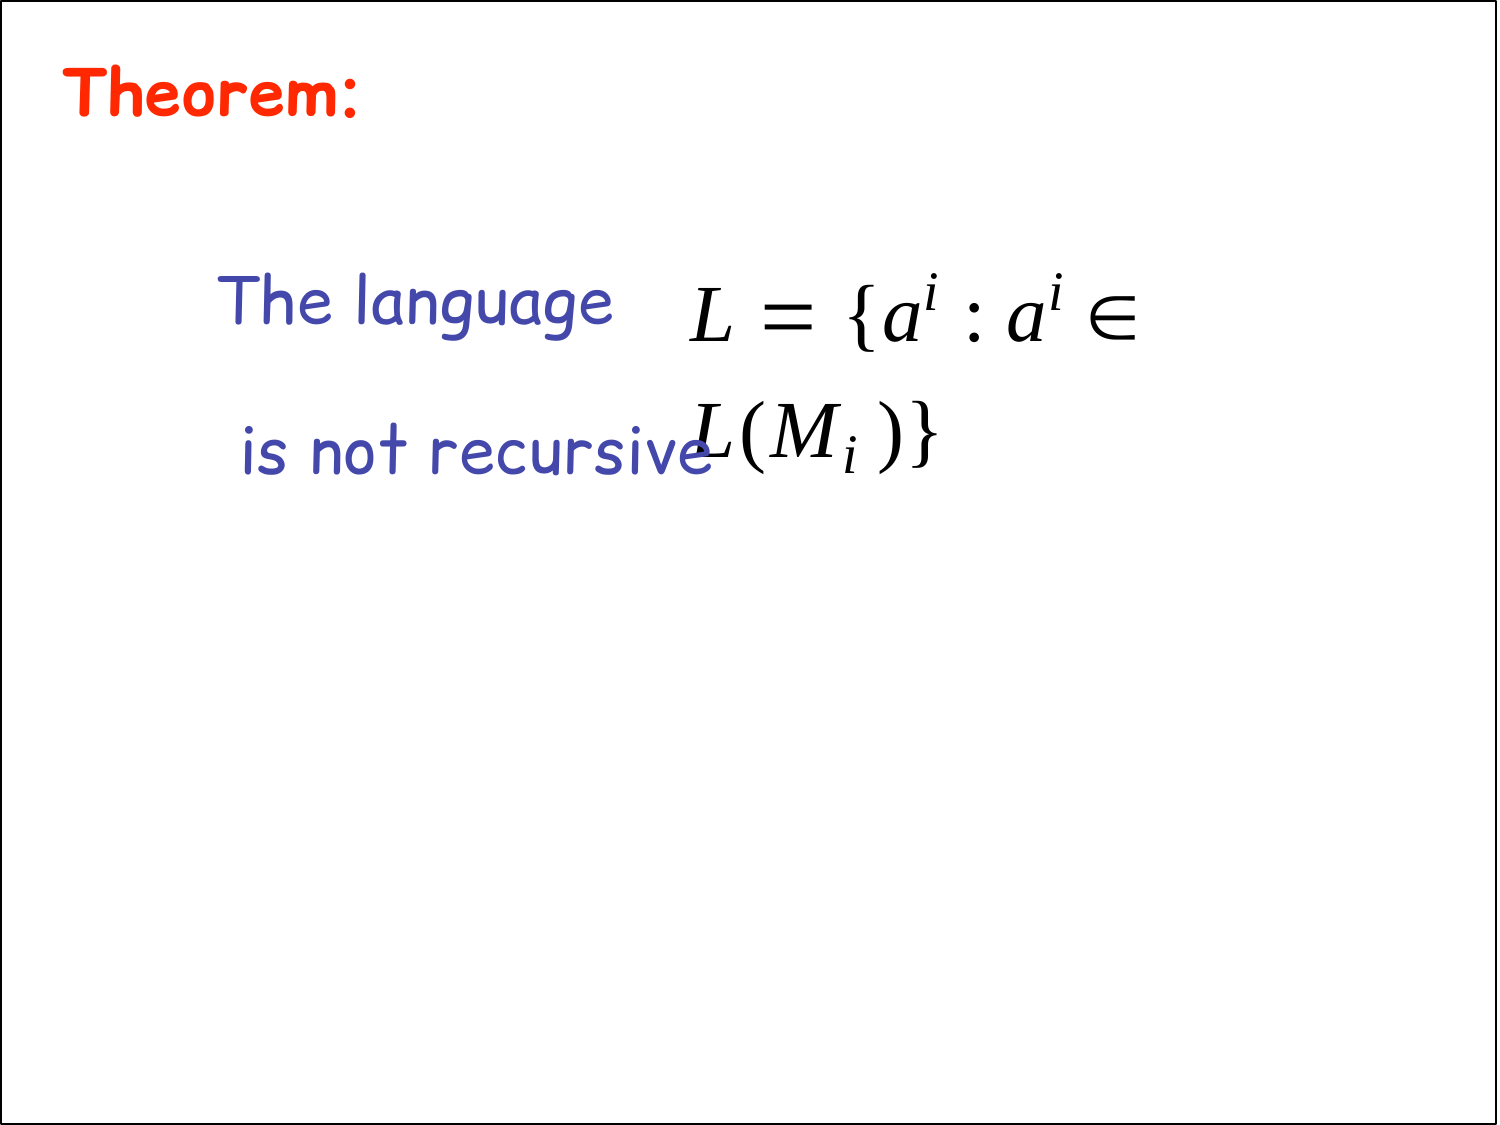

Theorem:
L = {ai : ai ∈ L(Mi )}
The language
is not recursive